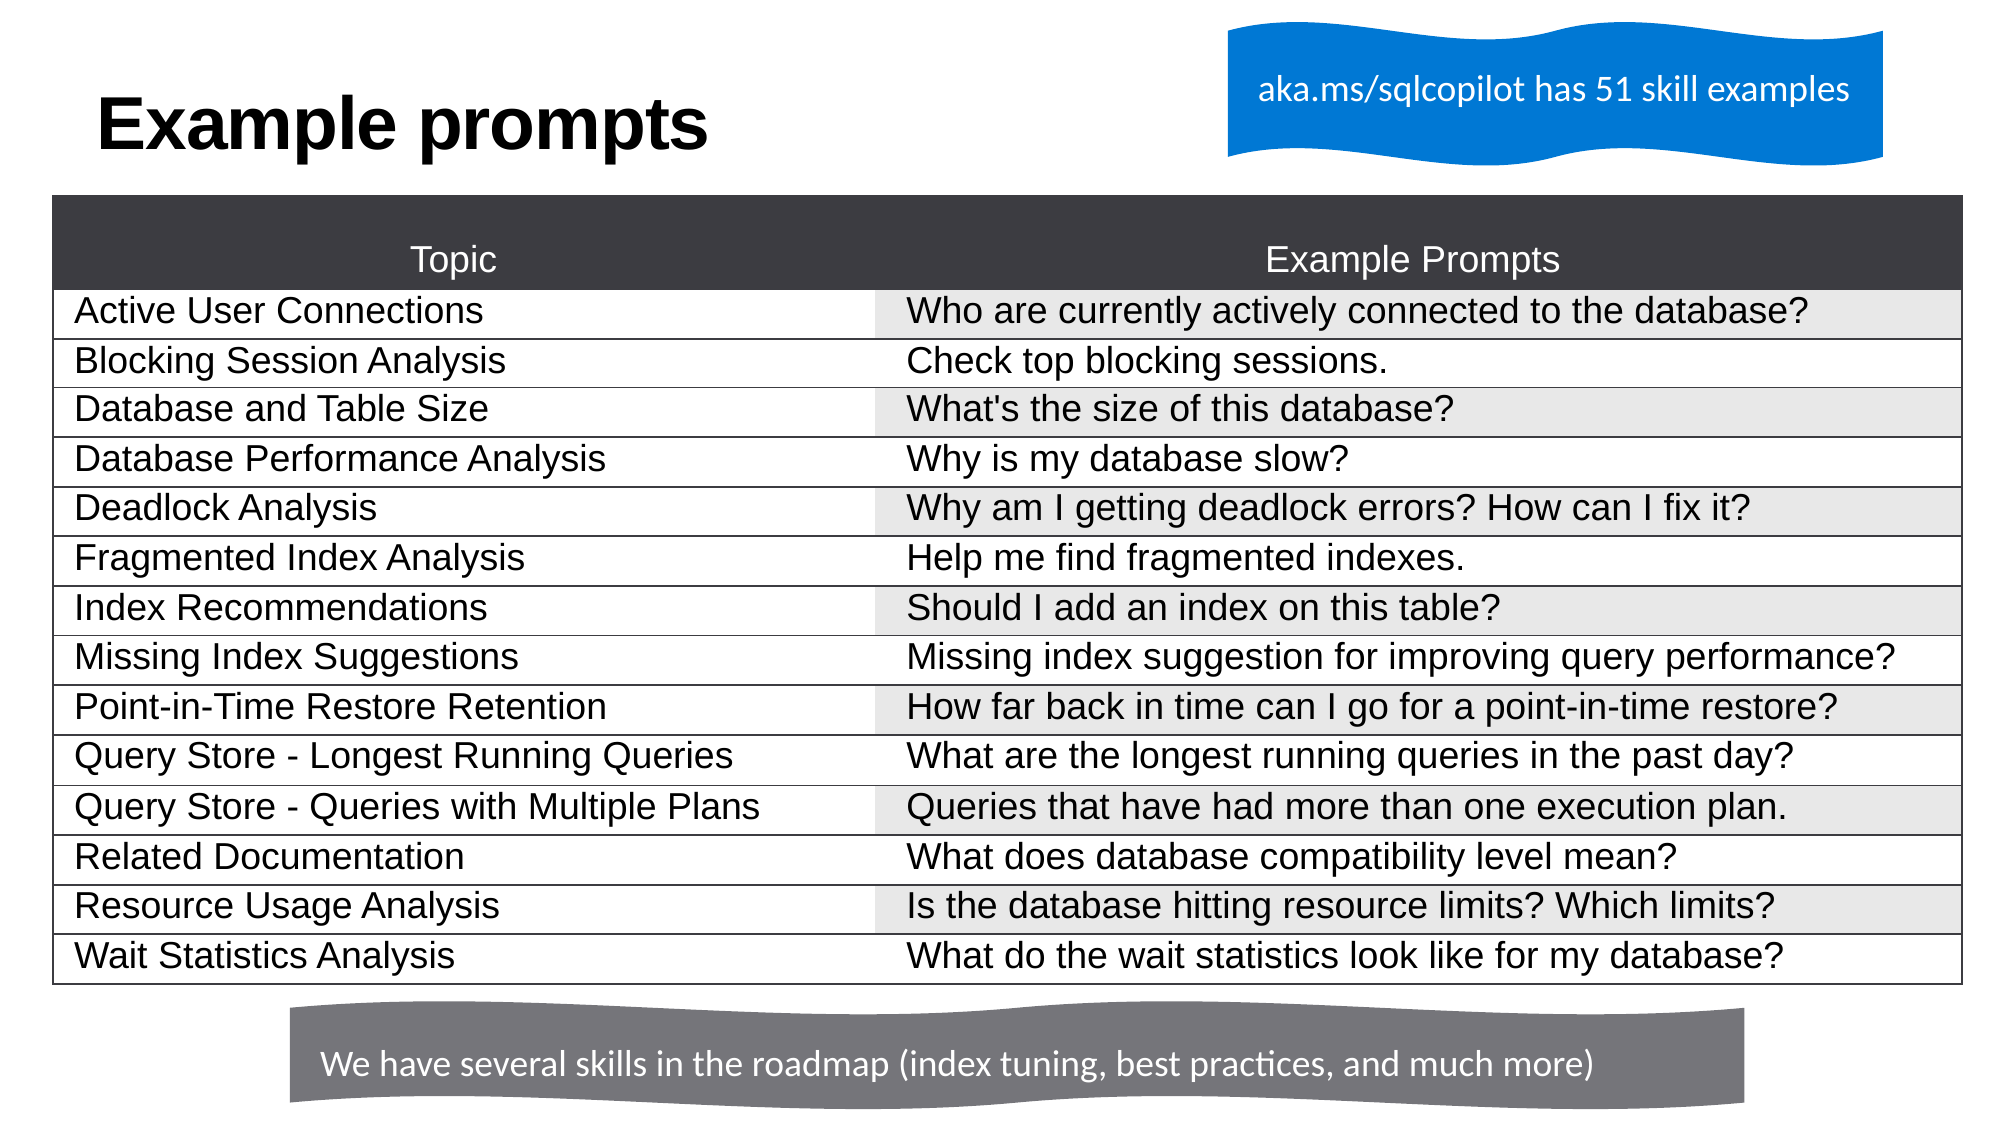

aka.ms/sqlcopilot has 51 skill examples
# Example prompts
| Topic | Example Prompts |
| --- | --- |
| Active User Connections | Who are currently actively connected to the database? |
| Blocking Session Analysis | Check top blocking sessions. |
| Database and Table Size | What's the size of this database? |
| Database Performance Analysis | Why is my database slow? |
| Deadlock Analysis | Why am I getting deadlock errors? How can I fix it? |
| Fragmented Index Analysis | Help me find fragmented indexes. |
| Index Recommendations | Should I add an index on this table? |
| Missing Index Suggestions | Missing index suggestion for improving query performance? |
| Point-in-Time Restore Retention | How far back in time can I go for a point-in-time restore? |
| Query Store - Longest Running Queries | What are the longest running queries in the past day? |
| Query Store - Queries with Multiple Plans | Queries that have had more than one execution plan. |
| Related Documentation | What does database compatibility level mean? |
| Resource Usage Analysis | Is the database hitting resource limits? Which limits? |
| Wait Statistics Analysis | What do the wait statistics look like for my database? |
We have several skills in the roadmap (index tuning, best practices, and much more)